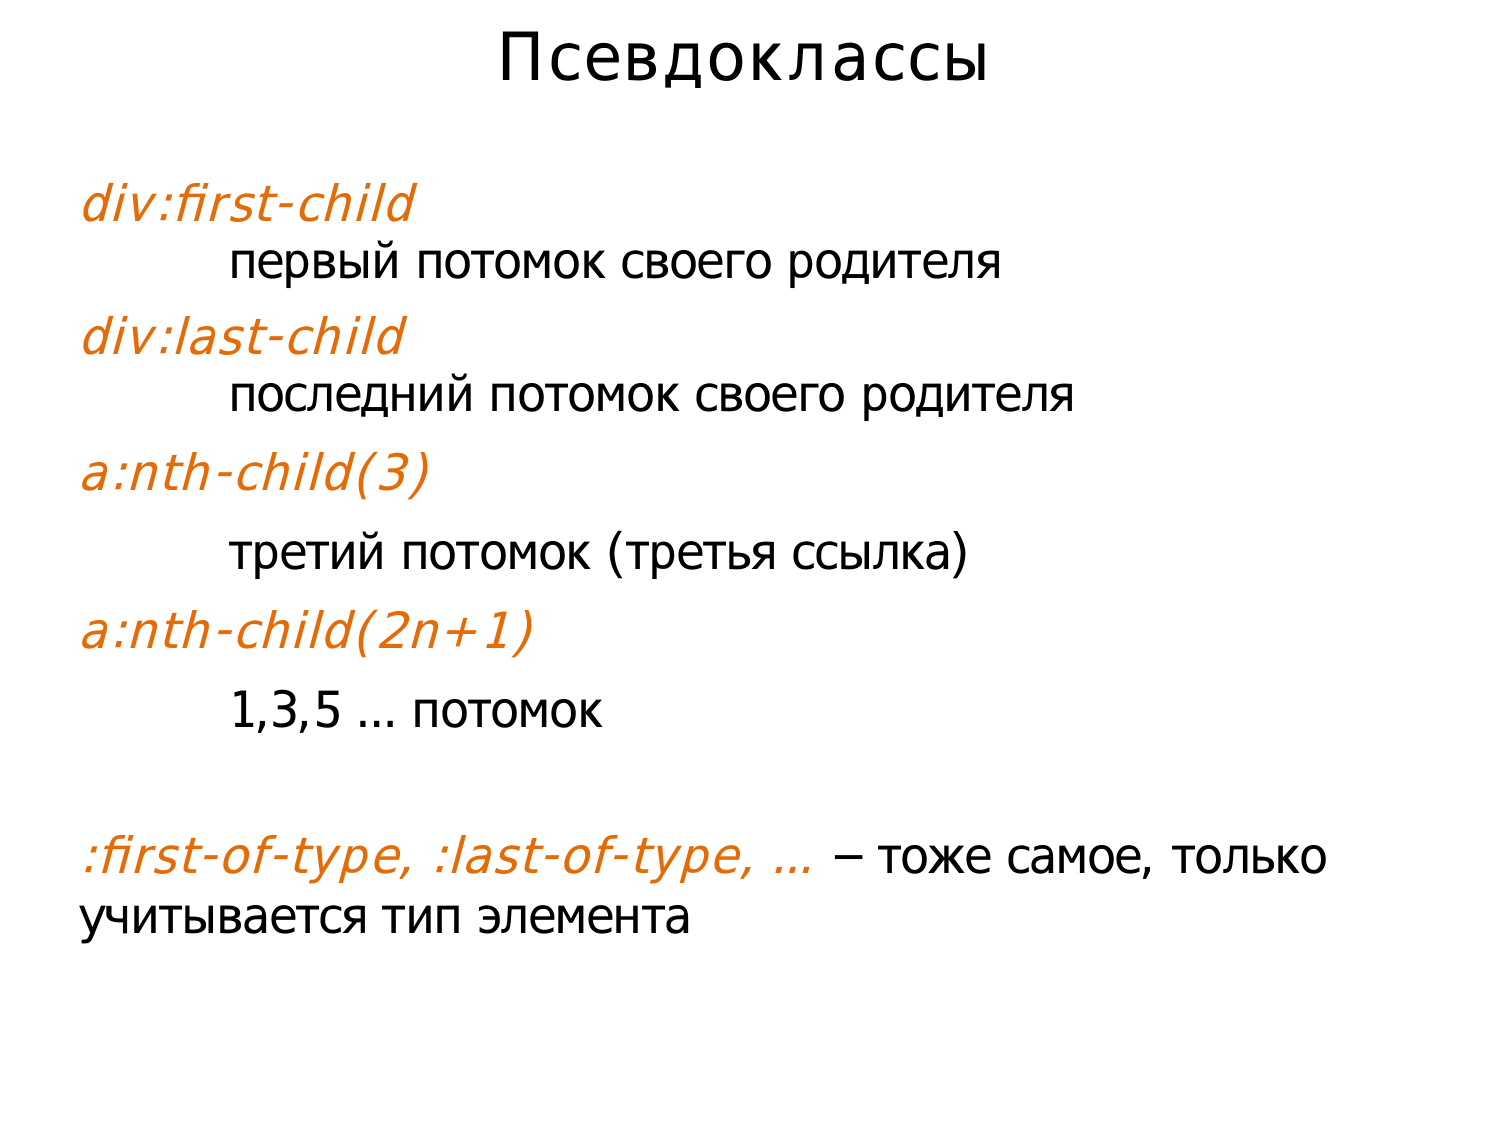

Псевдоклассы
div:first-child
первый потомок своего родителя
div:last-child
последний потомок своего родителя
a:nth-child(3)
третий потомок (третья ссылка)
a:nth-child(2n+1)
1,3,5 … потомок

:first-of-type, :last-of-type, … – тоже самое, только учитывается тип элемента